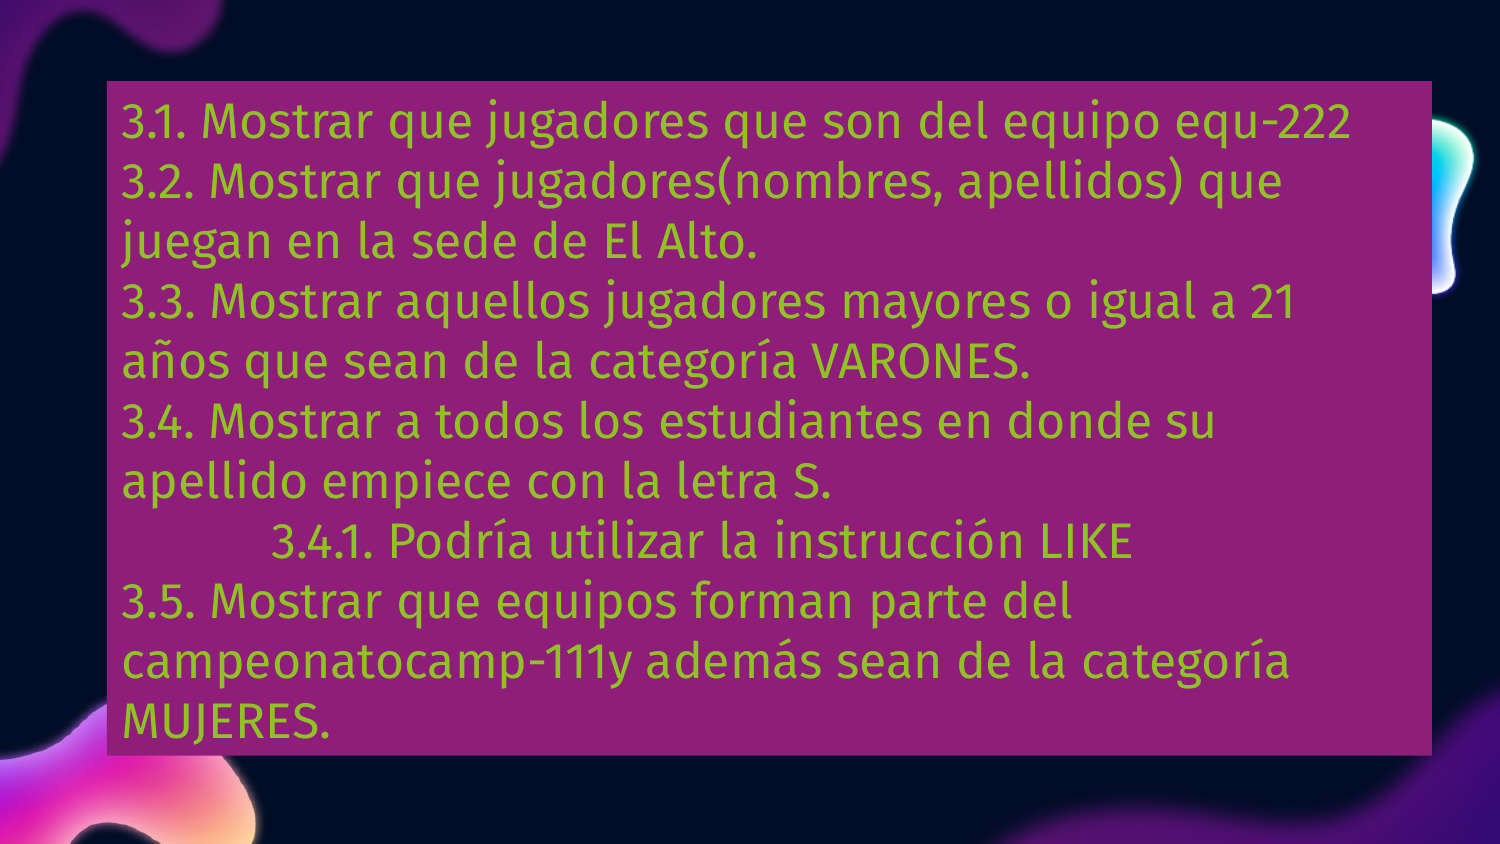

3.1. Mostrar que jugadores que son del equipo equ-222
3.2. Mostrar que jugadores(nombres, apellidos) que juegan en la sede de El Alto.
3.3. Mostrar aquellos jugadores mayores o igual a 21 años que sean de la categoría VARONES.
3.4. Mostrar a todos los estudiantes en donde su apellido empiece con la letra S.
	3.4.1. Podría utilizar la instrucción LIKE
3.5. Mostrar que equipos forman parte del campeonatocamp-111y además sean de la categoría MUJERES.